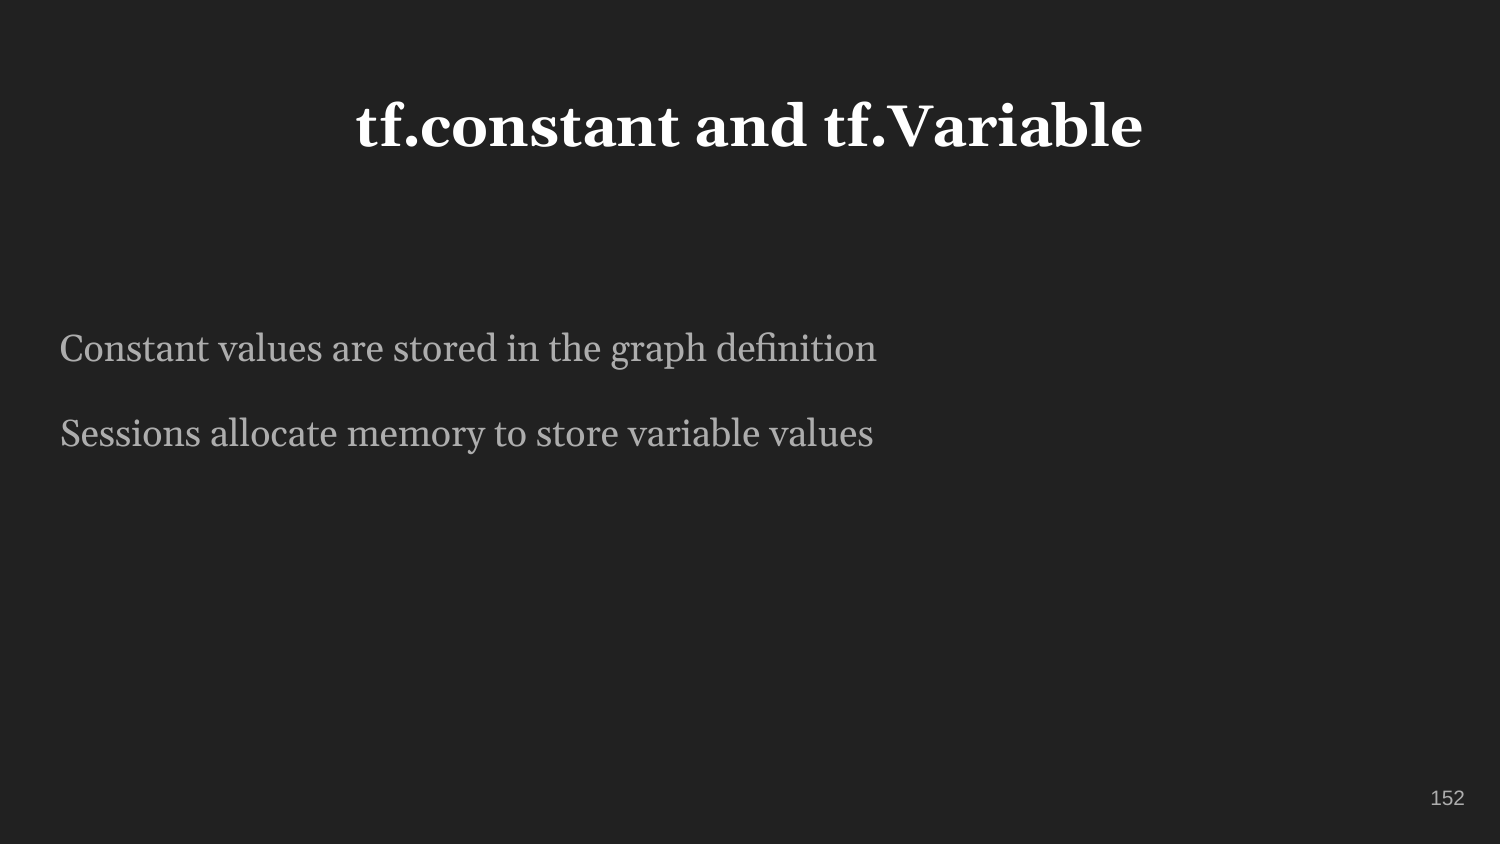

# tf.constant and tf.Variable
Constant values are stored in the graph definition
Sessions allocate memory to store variable values

152